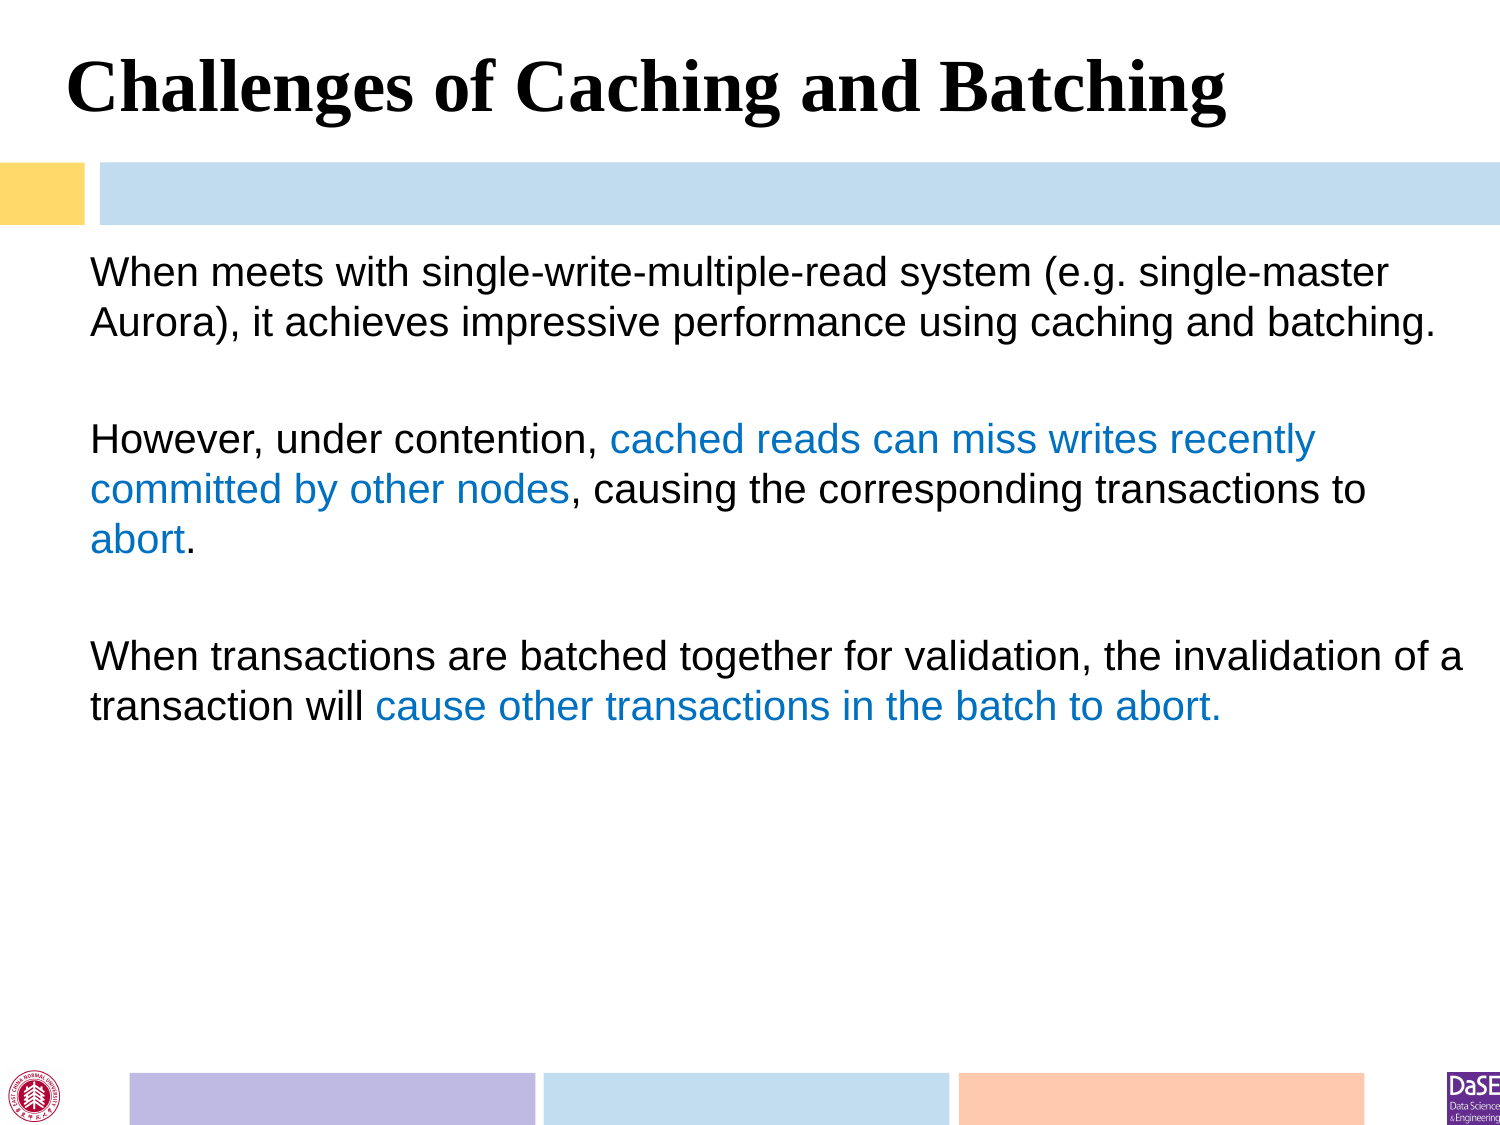

# Challenges of Caching and Batching
4
When meets with single-write-multiple-read system (e.g. single-master Aurora), it achieves impressive performance using caching and batching.

However, under contention, cached reads can miss writes recently committed by other nodes, causing the corresponding transactions to abort.

When transactions are batched together for validation, the invalidation of a transaction will cause other transactions in the batch to abort.